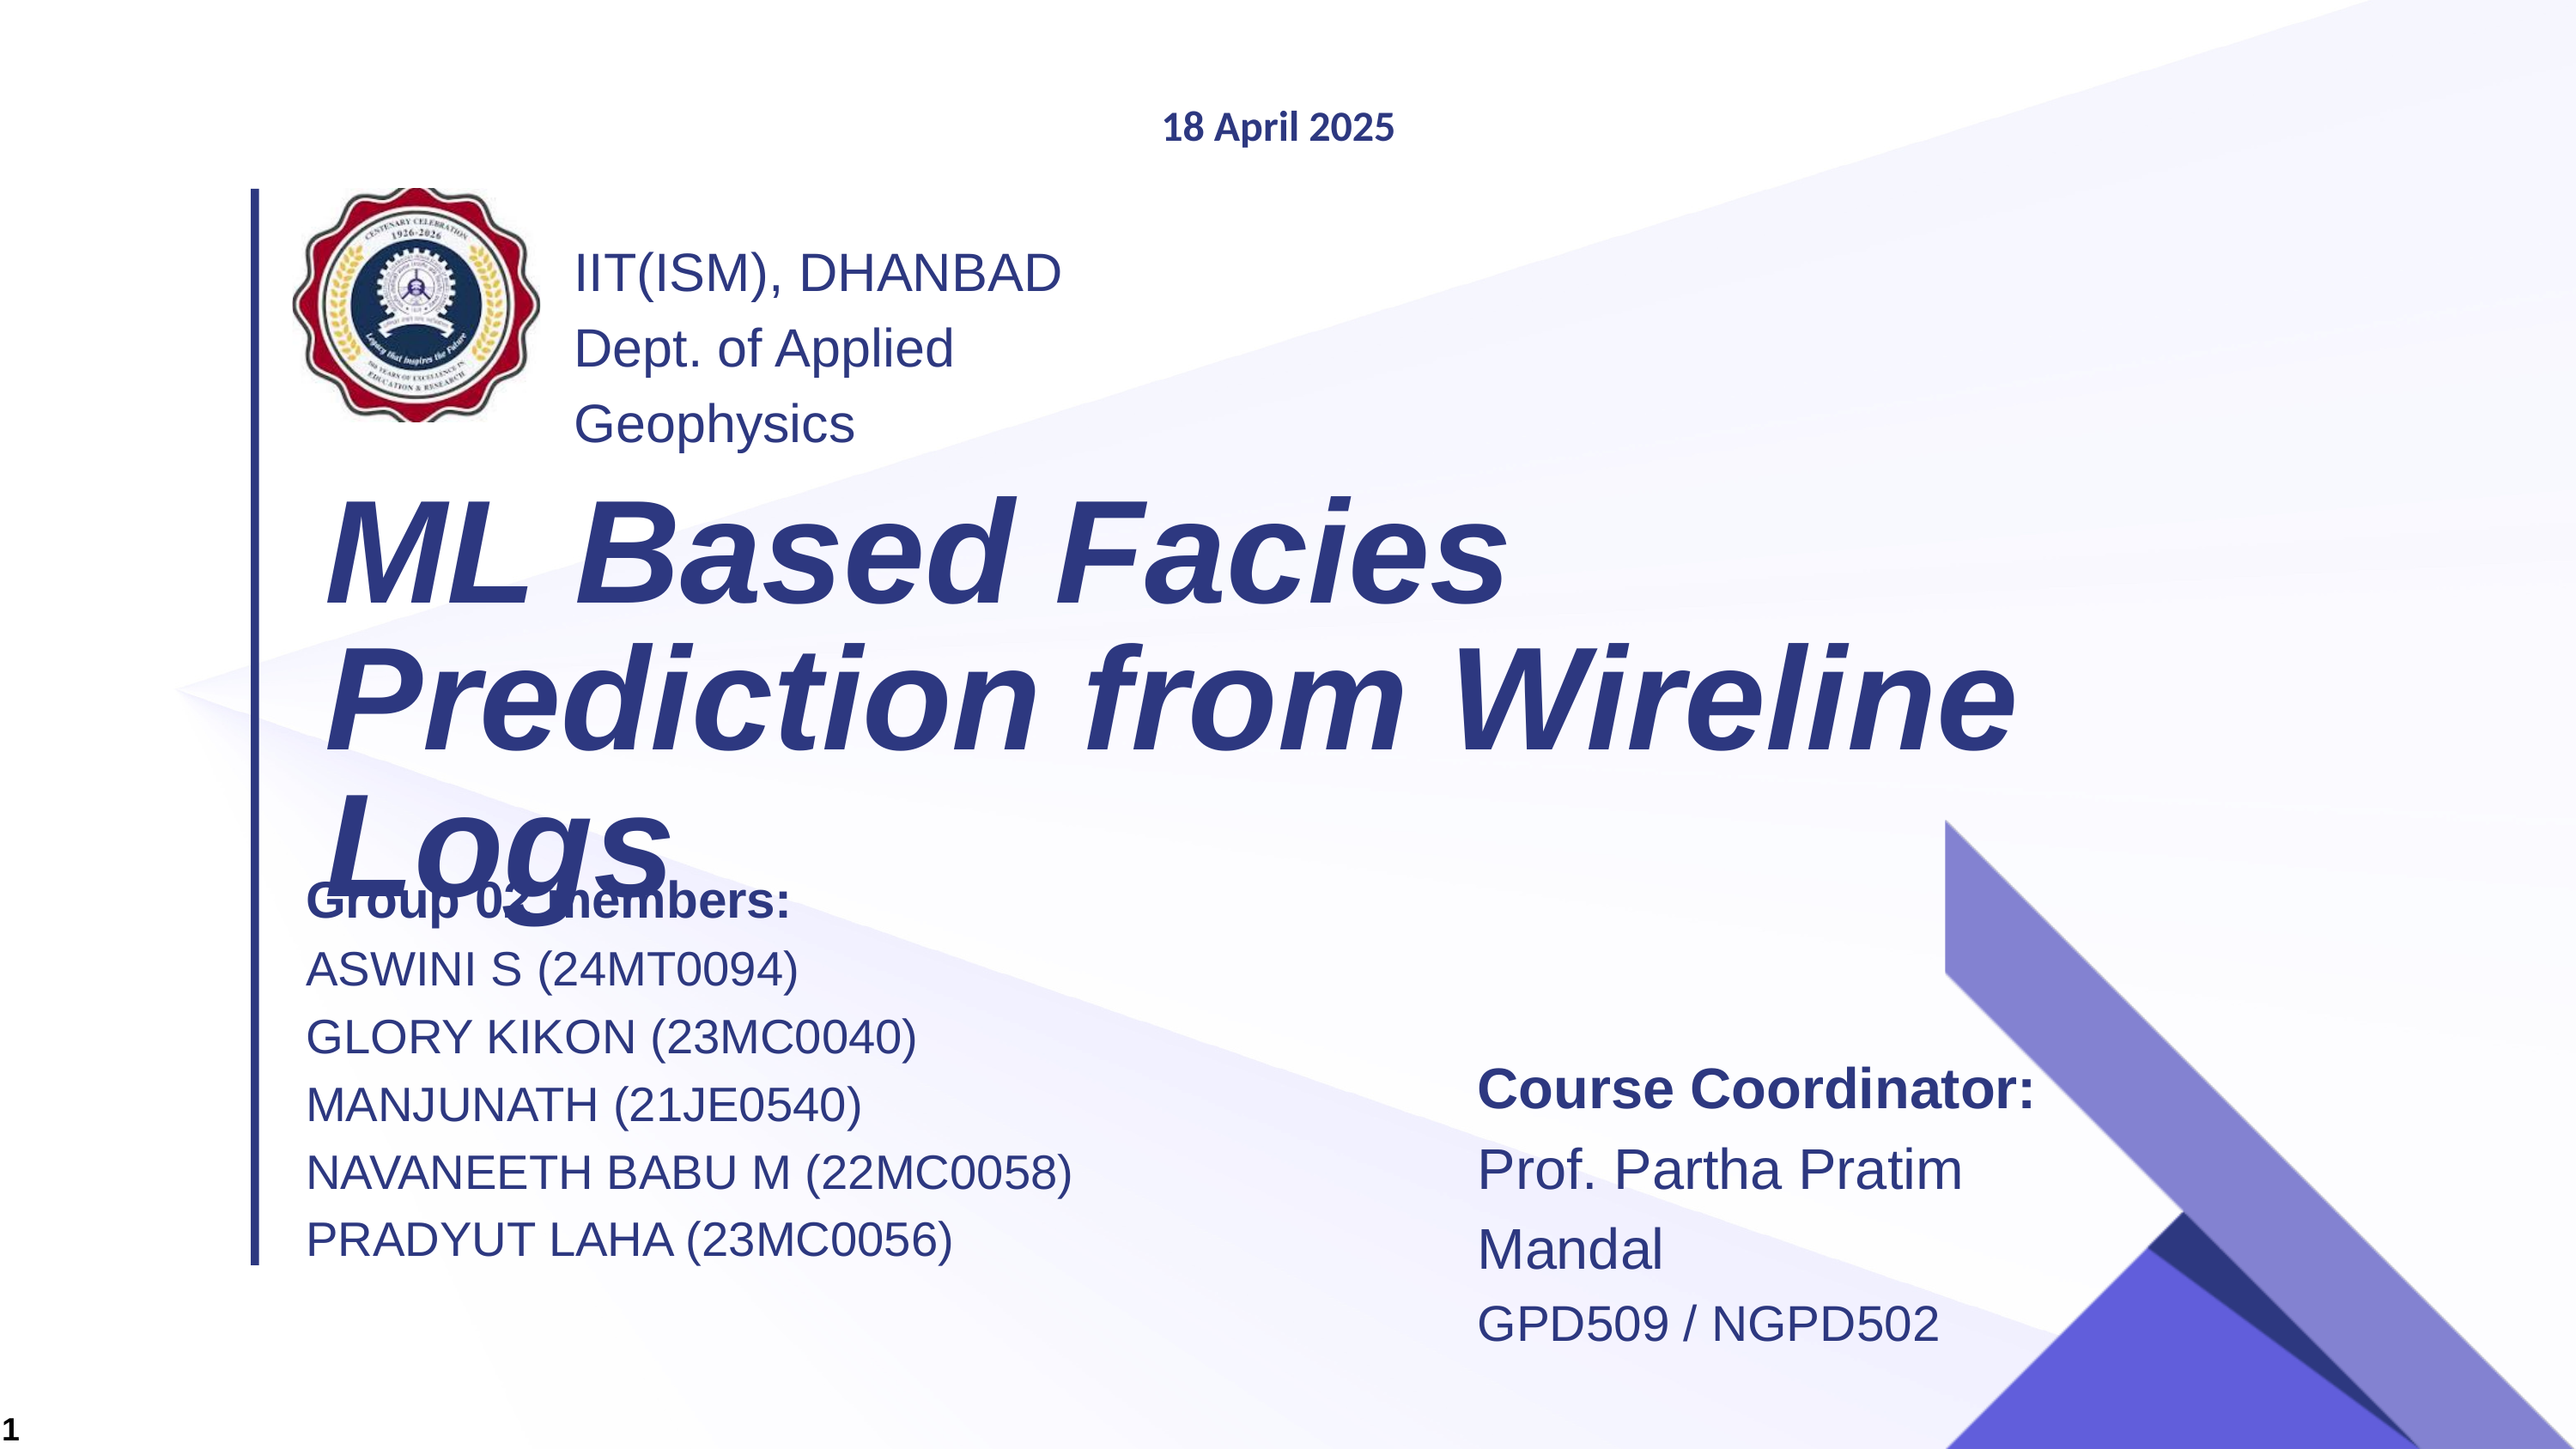

18 April 2025

IIT(ISM), DHANBAD
Dept. of Applied Geophysics
ML Based Facies Prediction from Wireline Logs

Group 02 members:
ASWINI S (24MT0094)
GLORY KIKON (23MC0040)
MANJUNATH (21JE0540)
NAVANEETH BABU M (22MC0058)
PRADYUT LAHA (23MC0056)

Course Coordinator:
Prof. Partha Pratim Mandal
GPD509 / NGPD502
1